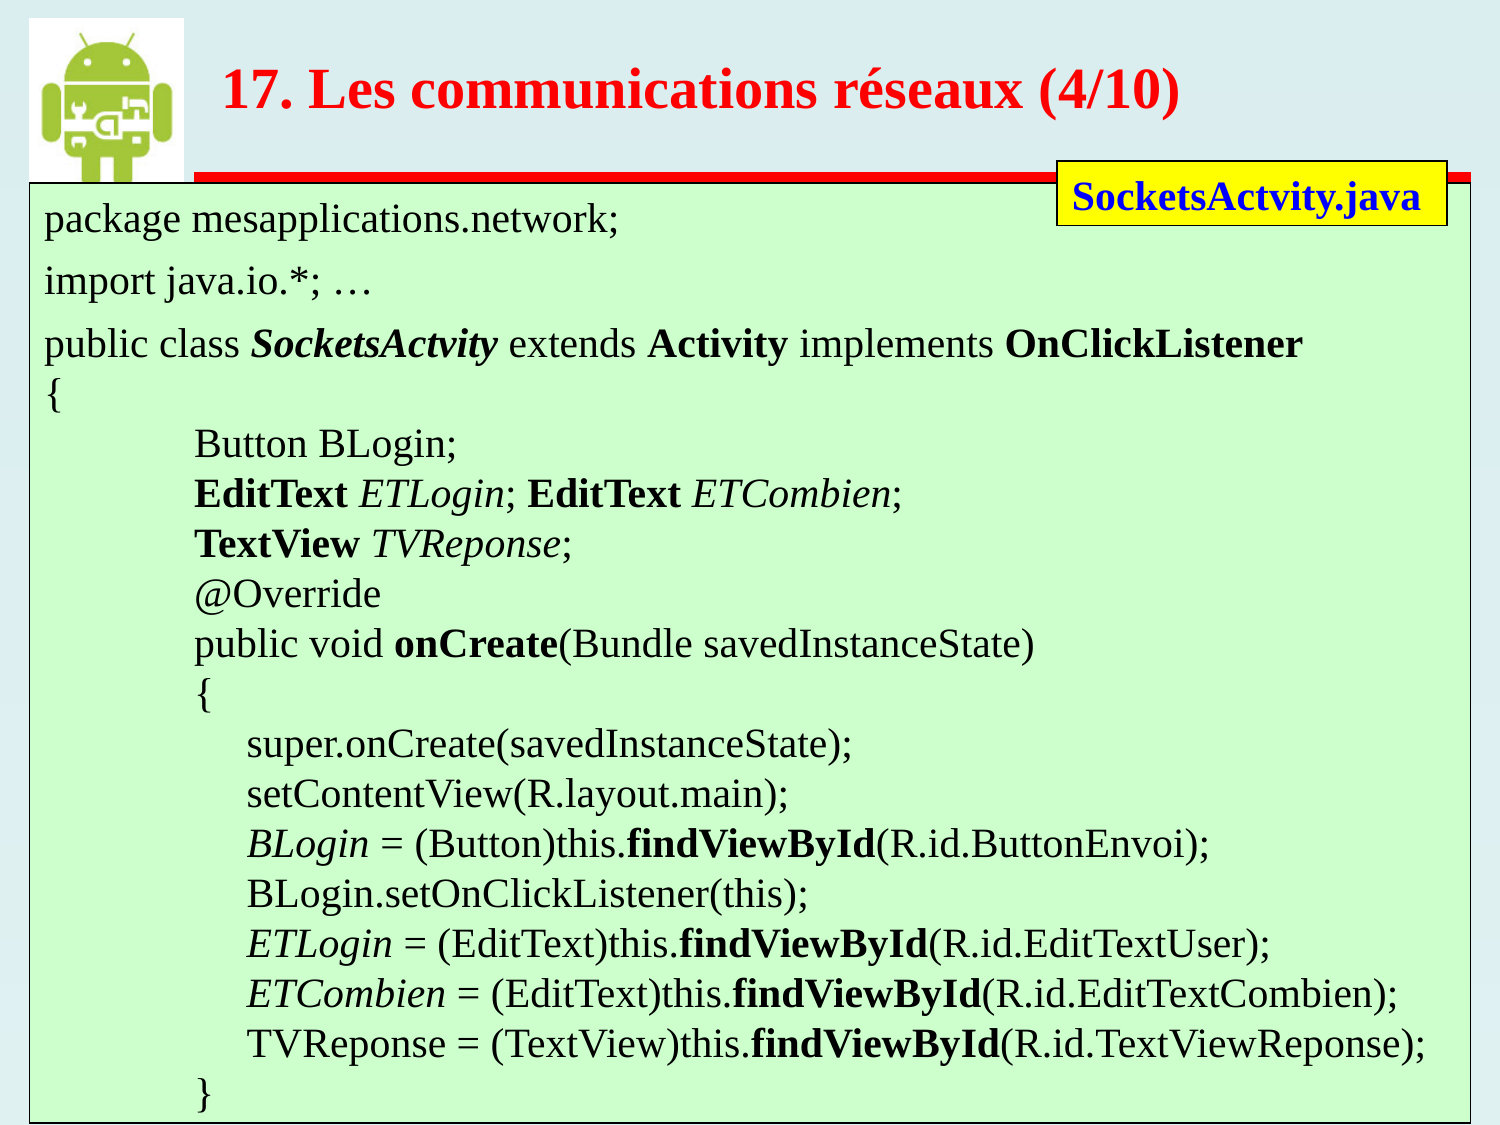

17. Les communications réseaux (4/10)
SocketsActvity.java
package mesapplications.network;

import java.io.*; …

public class SocketsActvity extends Activity implements OnClickListener
{
 	Button BLogin;
	EditText ETLogin; EditText ETCombien;
        	TextView TVReponse;
        	@Override
    	public void onCreate(Bundle savedInstanceState)
	{
        	     super.onCreate(savedInstanceState);
        	     setContentView(R.layout.main);
        	     BLogin = (Button)this.findViewById(R.id.ButtonEnvoi);
        	     BLogin.setOnClickListener(this);
        	     ETLogin = (EditText)this.findViewById(R.id.EditTextUser);
        	     ETCombien = (EditText)this.findViewById(R.id.EditTextCombien);
        	     TVReponse = (TextView)this.findViewById(R.id.TextViewReponse);
    	}
 Android 2 – C.Charlet – 2023 – p. 62